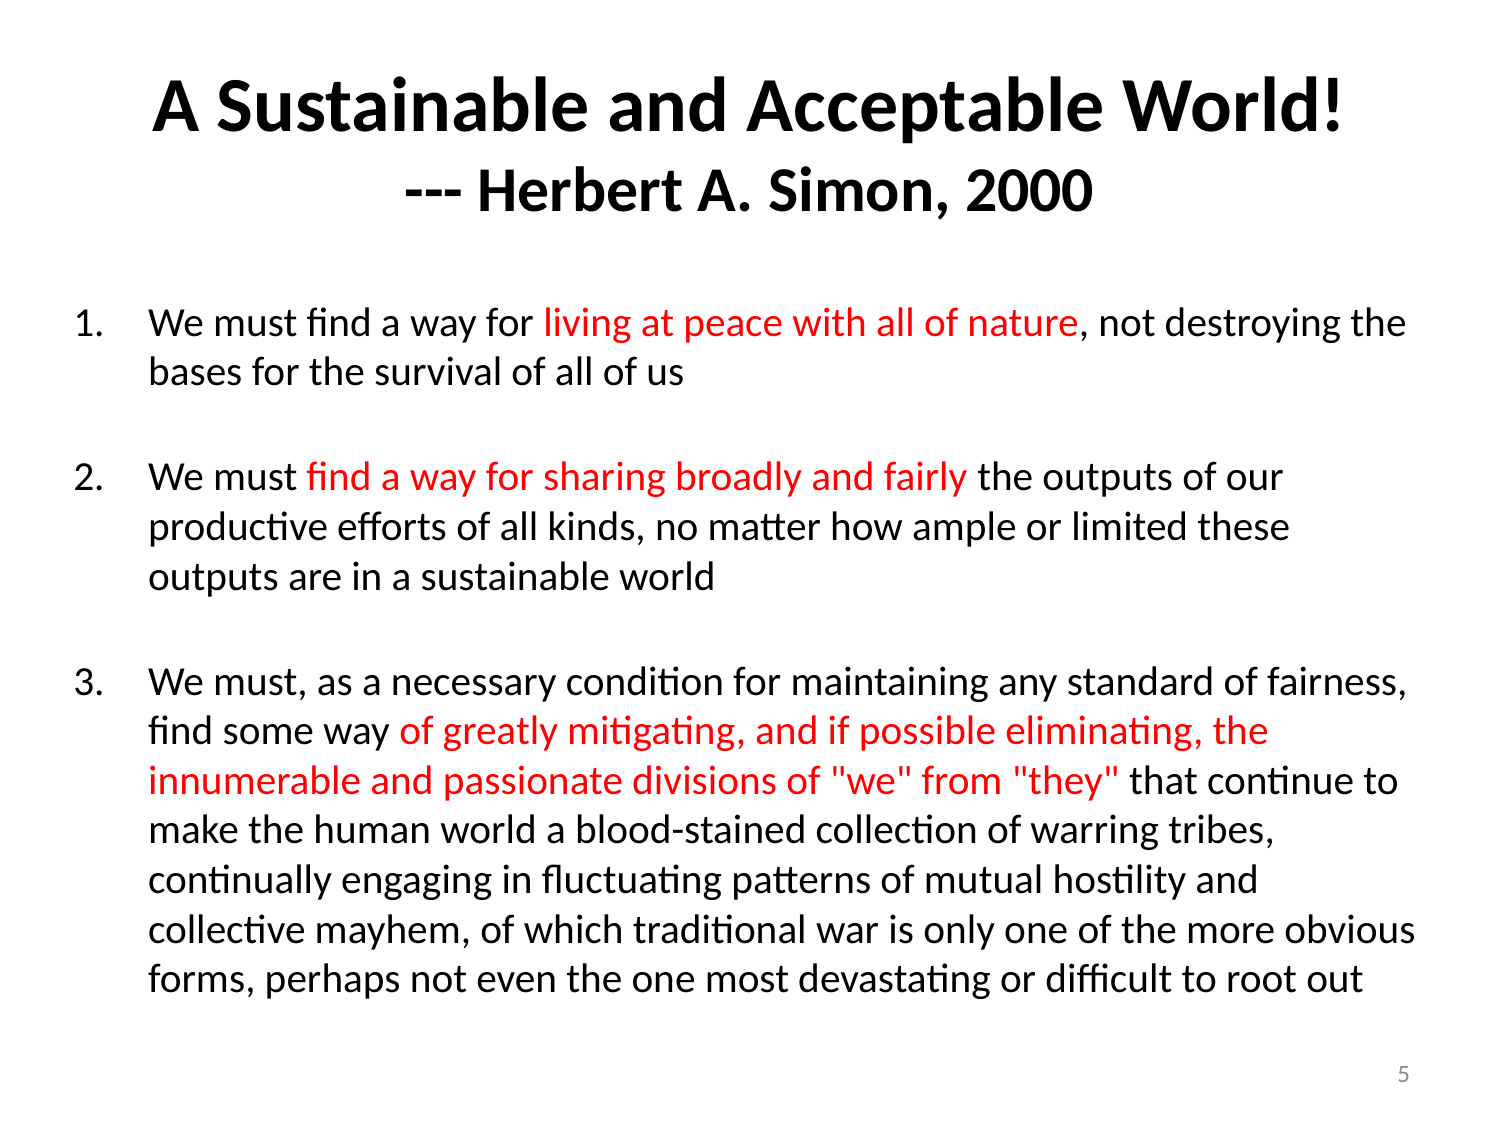

# A Sustainable and Acceptable World! --- Herbert A. Simon, 2000
We must find a way for living at peace with all of nature, not destroying the bases for the survival of all of us
We must find a way for sharing broadly and fairly the outputs of our productive efforts of all kinds, no matter how ample or limited these outputs are in a sustainable world
We must, as a necessary condition for maintaining any standard of fairness, find some way of greatly mitigating, and if possible eliminating, the innumerable and passionate divisions of "we" from "they" that continue to make the human world a blood-stained collection of warring tribes, continually engaging in fluctuating patterns of mutual hostility and collective mayhem, of which traditional war is only one of the more obvious forms, perhaps not even the one most devastating or difficult to root out
5